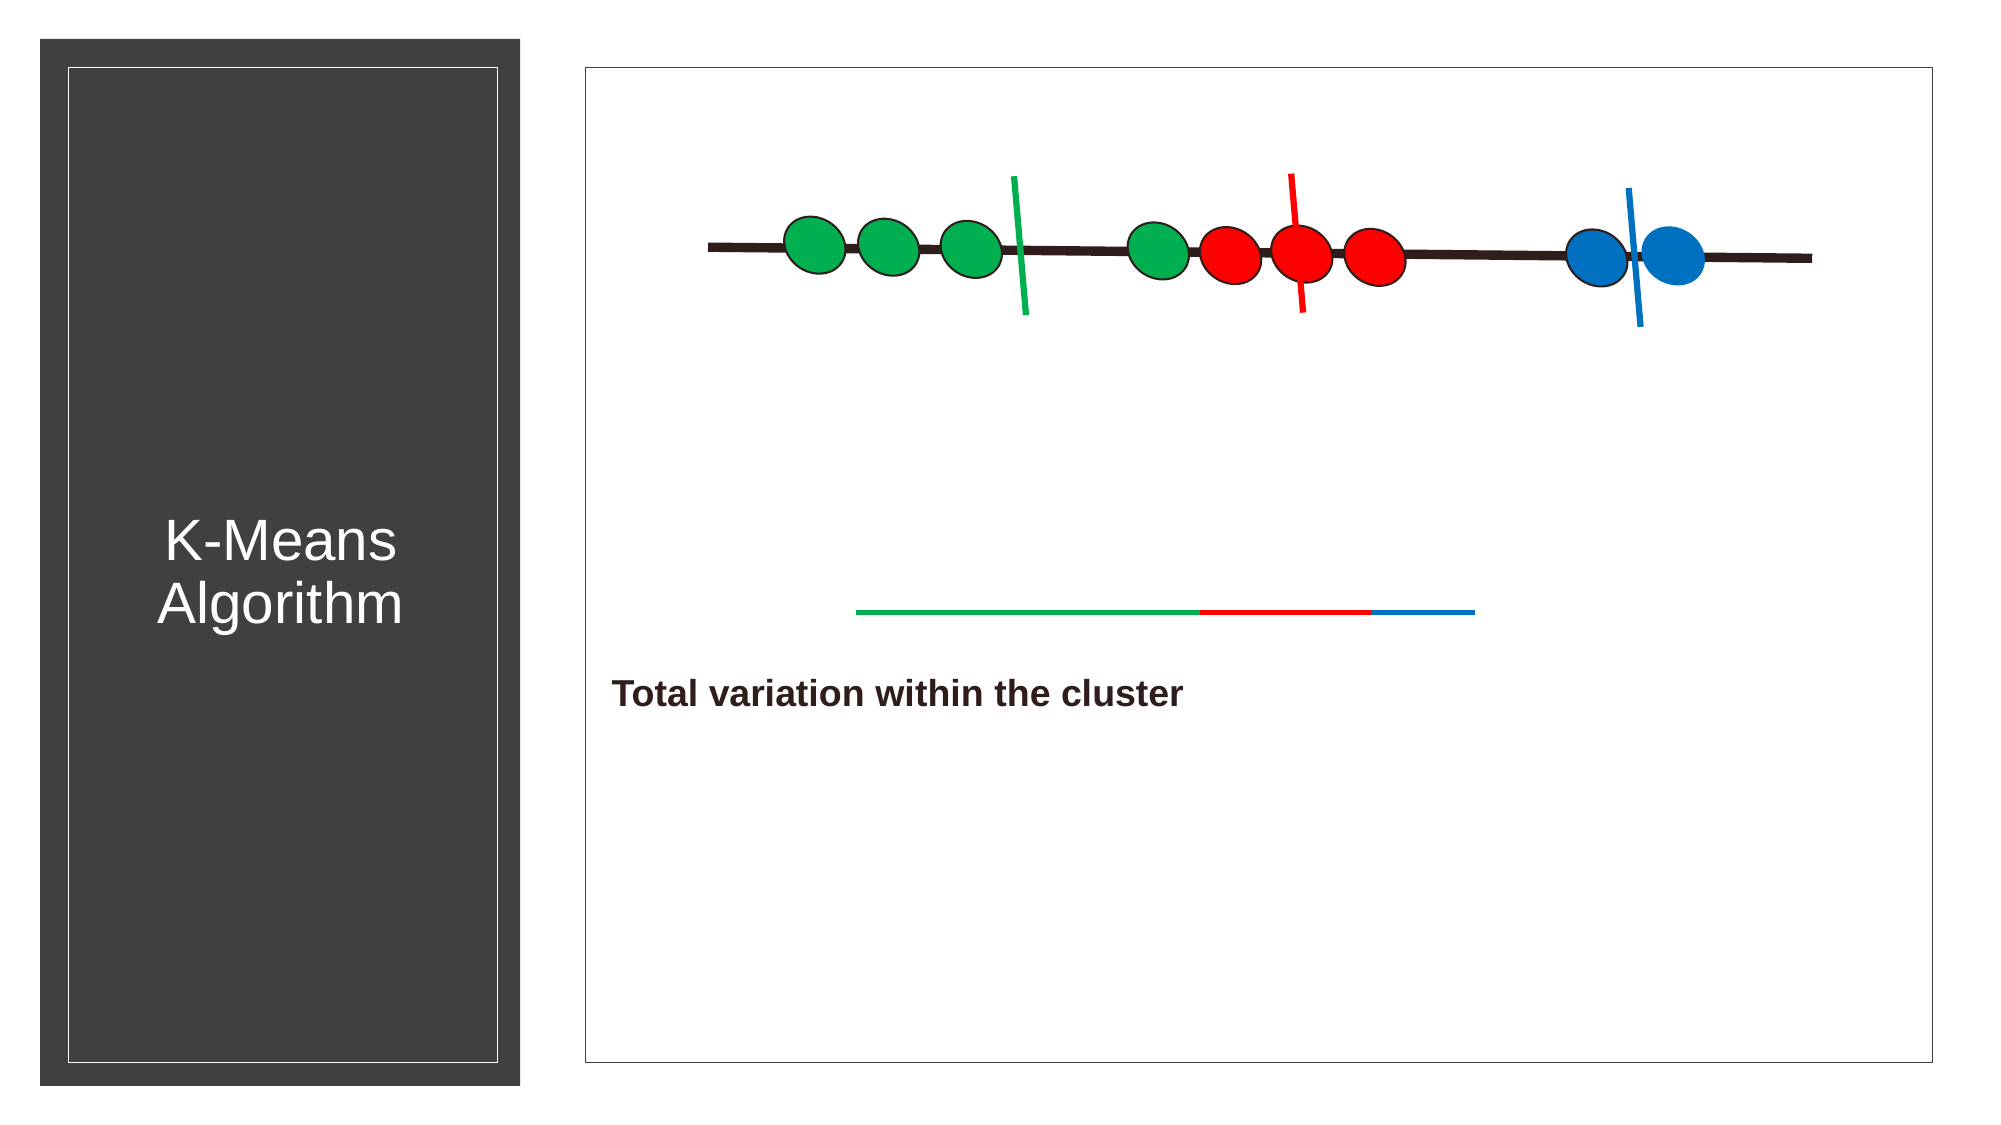

# K-Means Algorithm
Total variation within the cluster